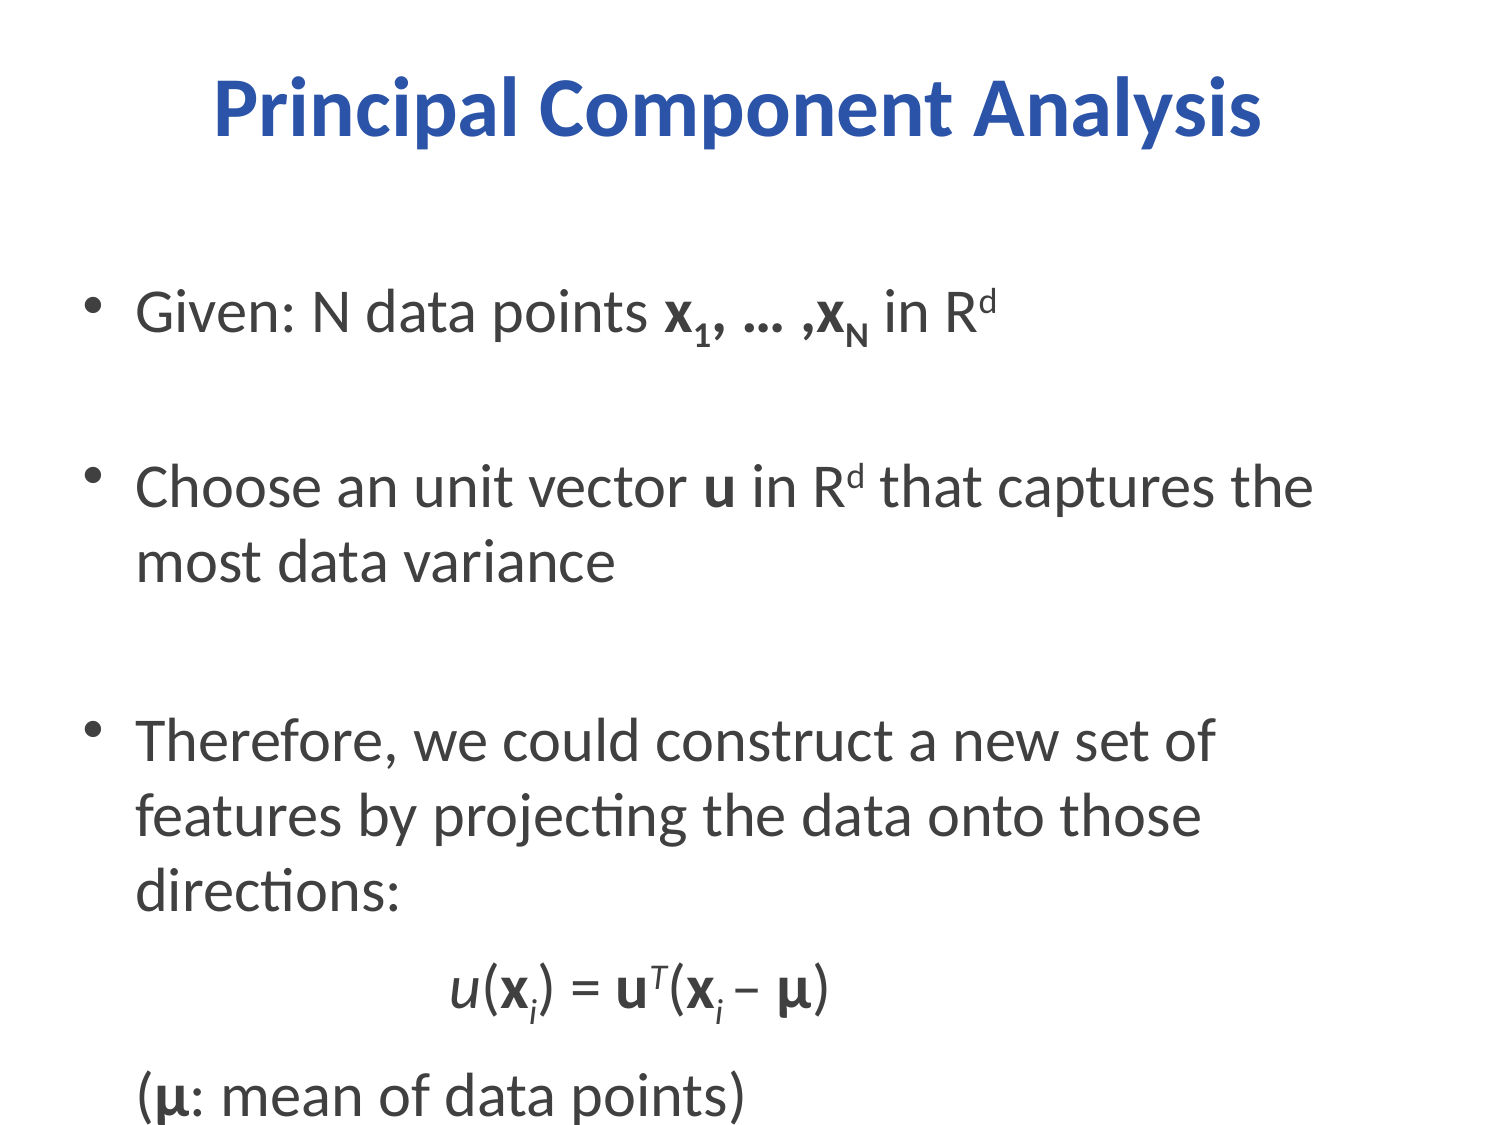

# Principal Component Analysis
Given: N data points x1, … ,xN in Rd
Choose an unit vector u in Rd that captures the most data variance

Therefore, we could construct a new set of features by projecting the data onto those directions:
                      u(xi) = uT(xi – µ)
(µ: mean of data points)